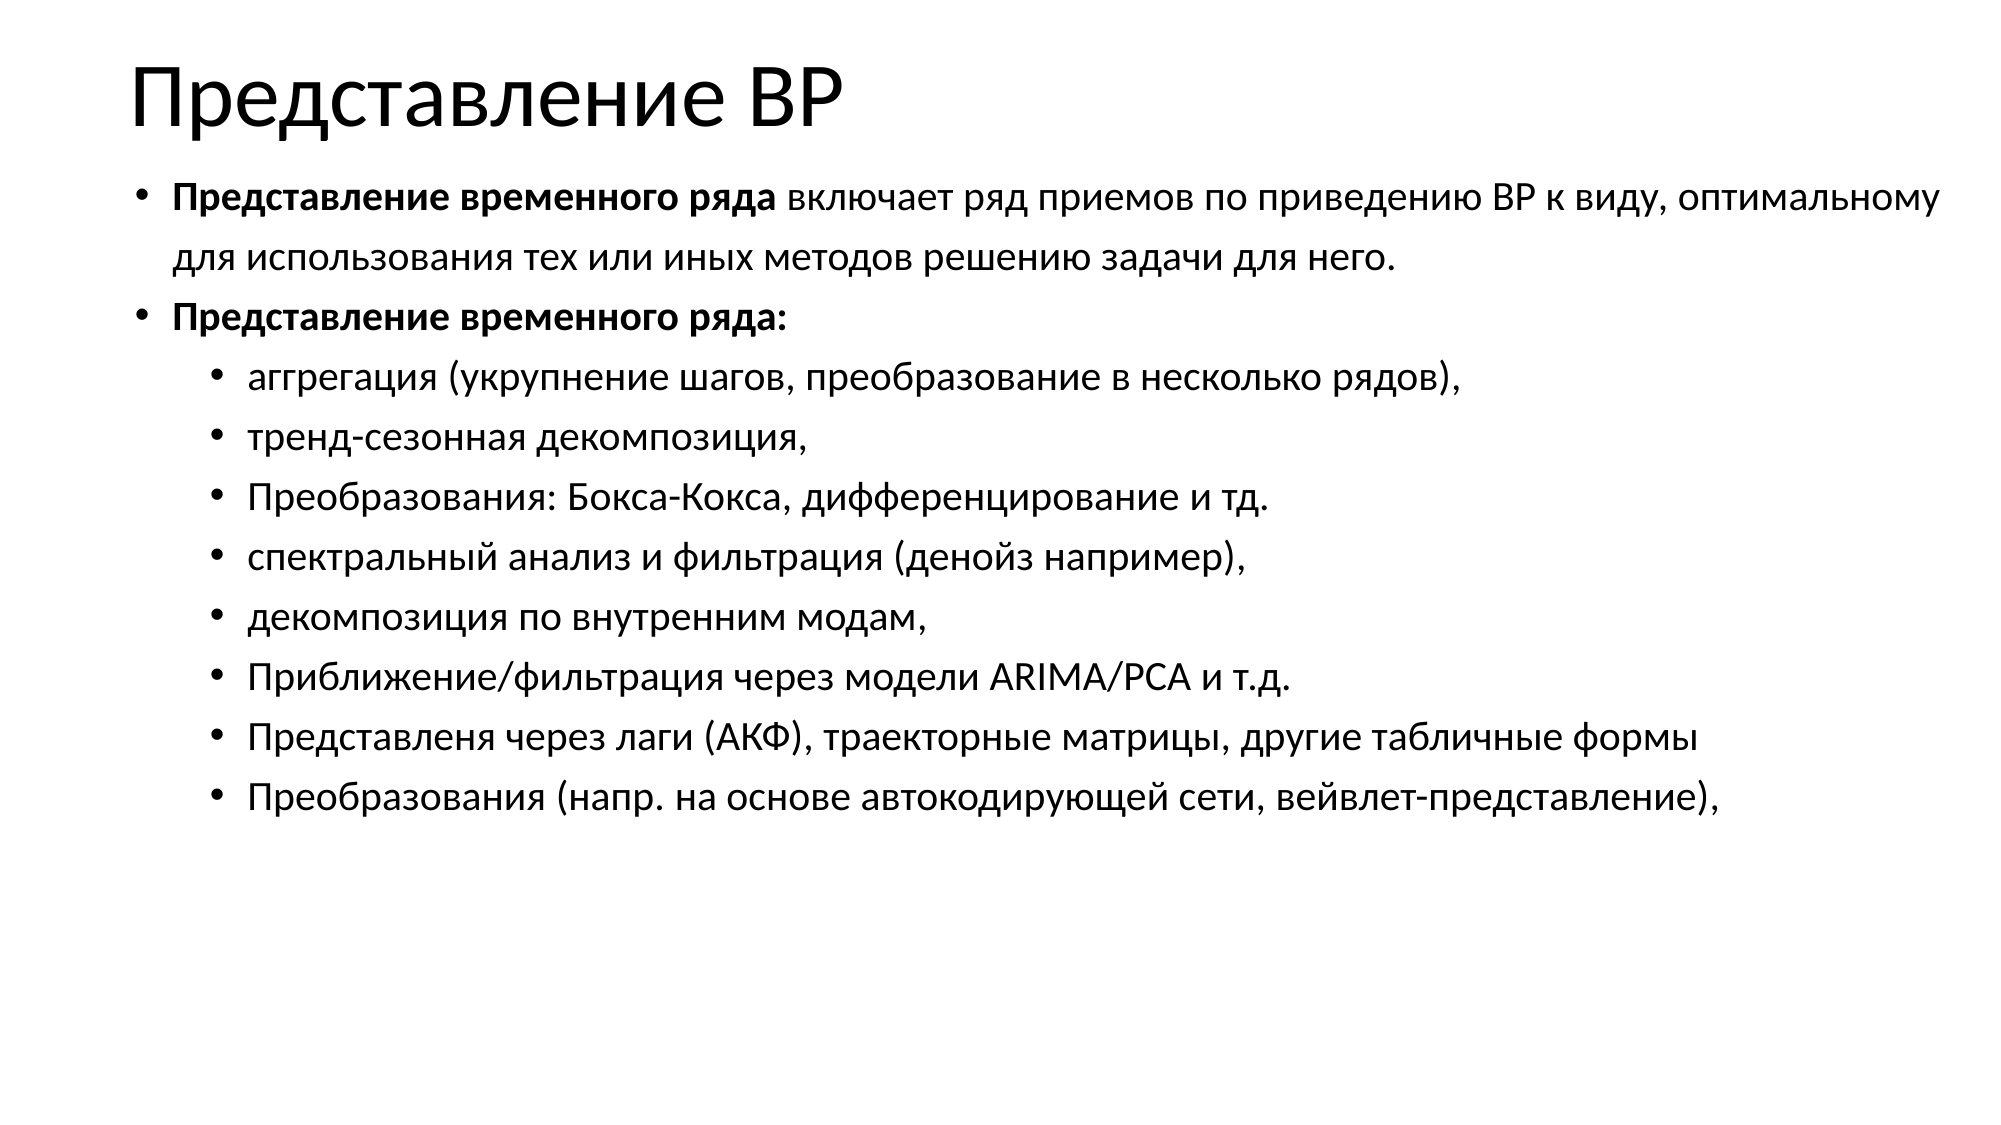

# Представление ВР
Представление временного ряда включает ряд приемов по приведению ВР к виду, оптимальному для использования тех или иных методов решению задачи для него.
Представление временного ряда:
аггрегация (укрупнение шагов, преобразование в несколько рядов),
тренд-сезонная декомпозиция,
Преобразования: Бокса-Кокса, дифференцирование и тд.
спектральный анализ и фильтрация (денойз например),
декомпозиция по внутренним модам,
Приближение/фильтрация через модели ARIMA/PCA и т.д.
Представленя через лаги (АКФ), траекторные матрицы, другие табличные формы
Преобразования (напр. на основе автокодирующей сети, вейвлет-представление),